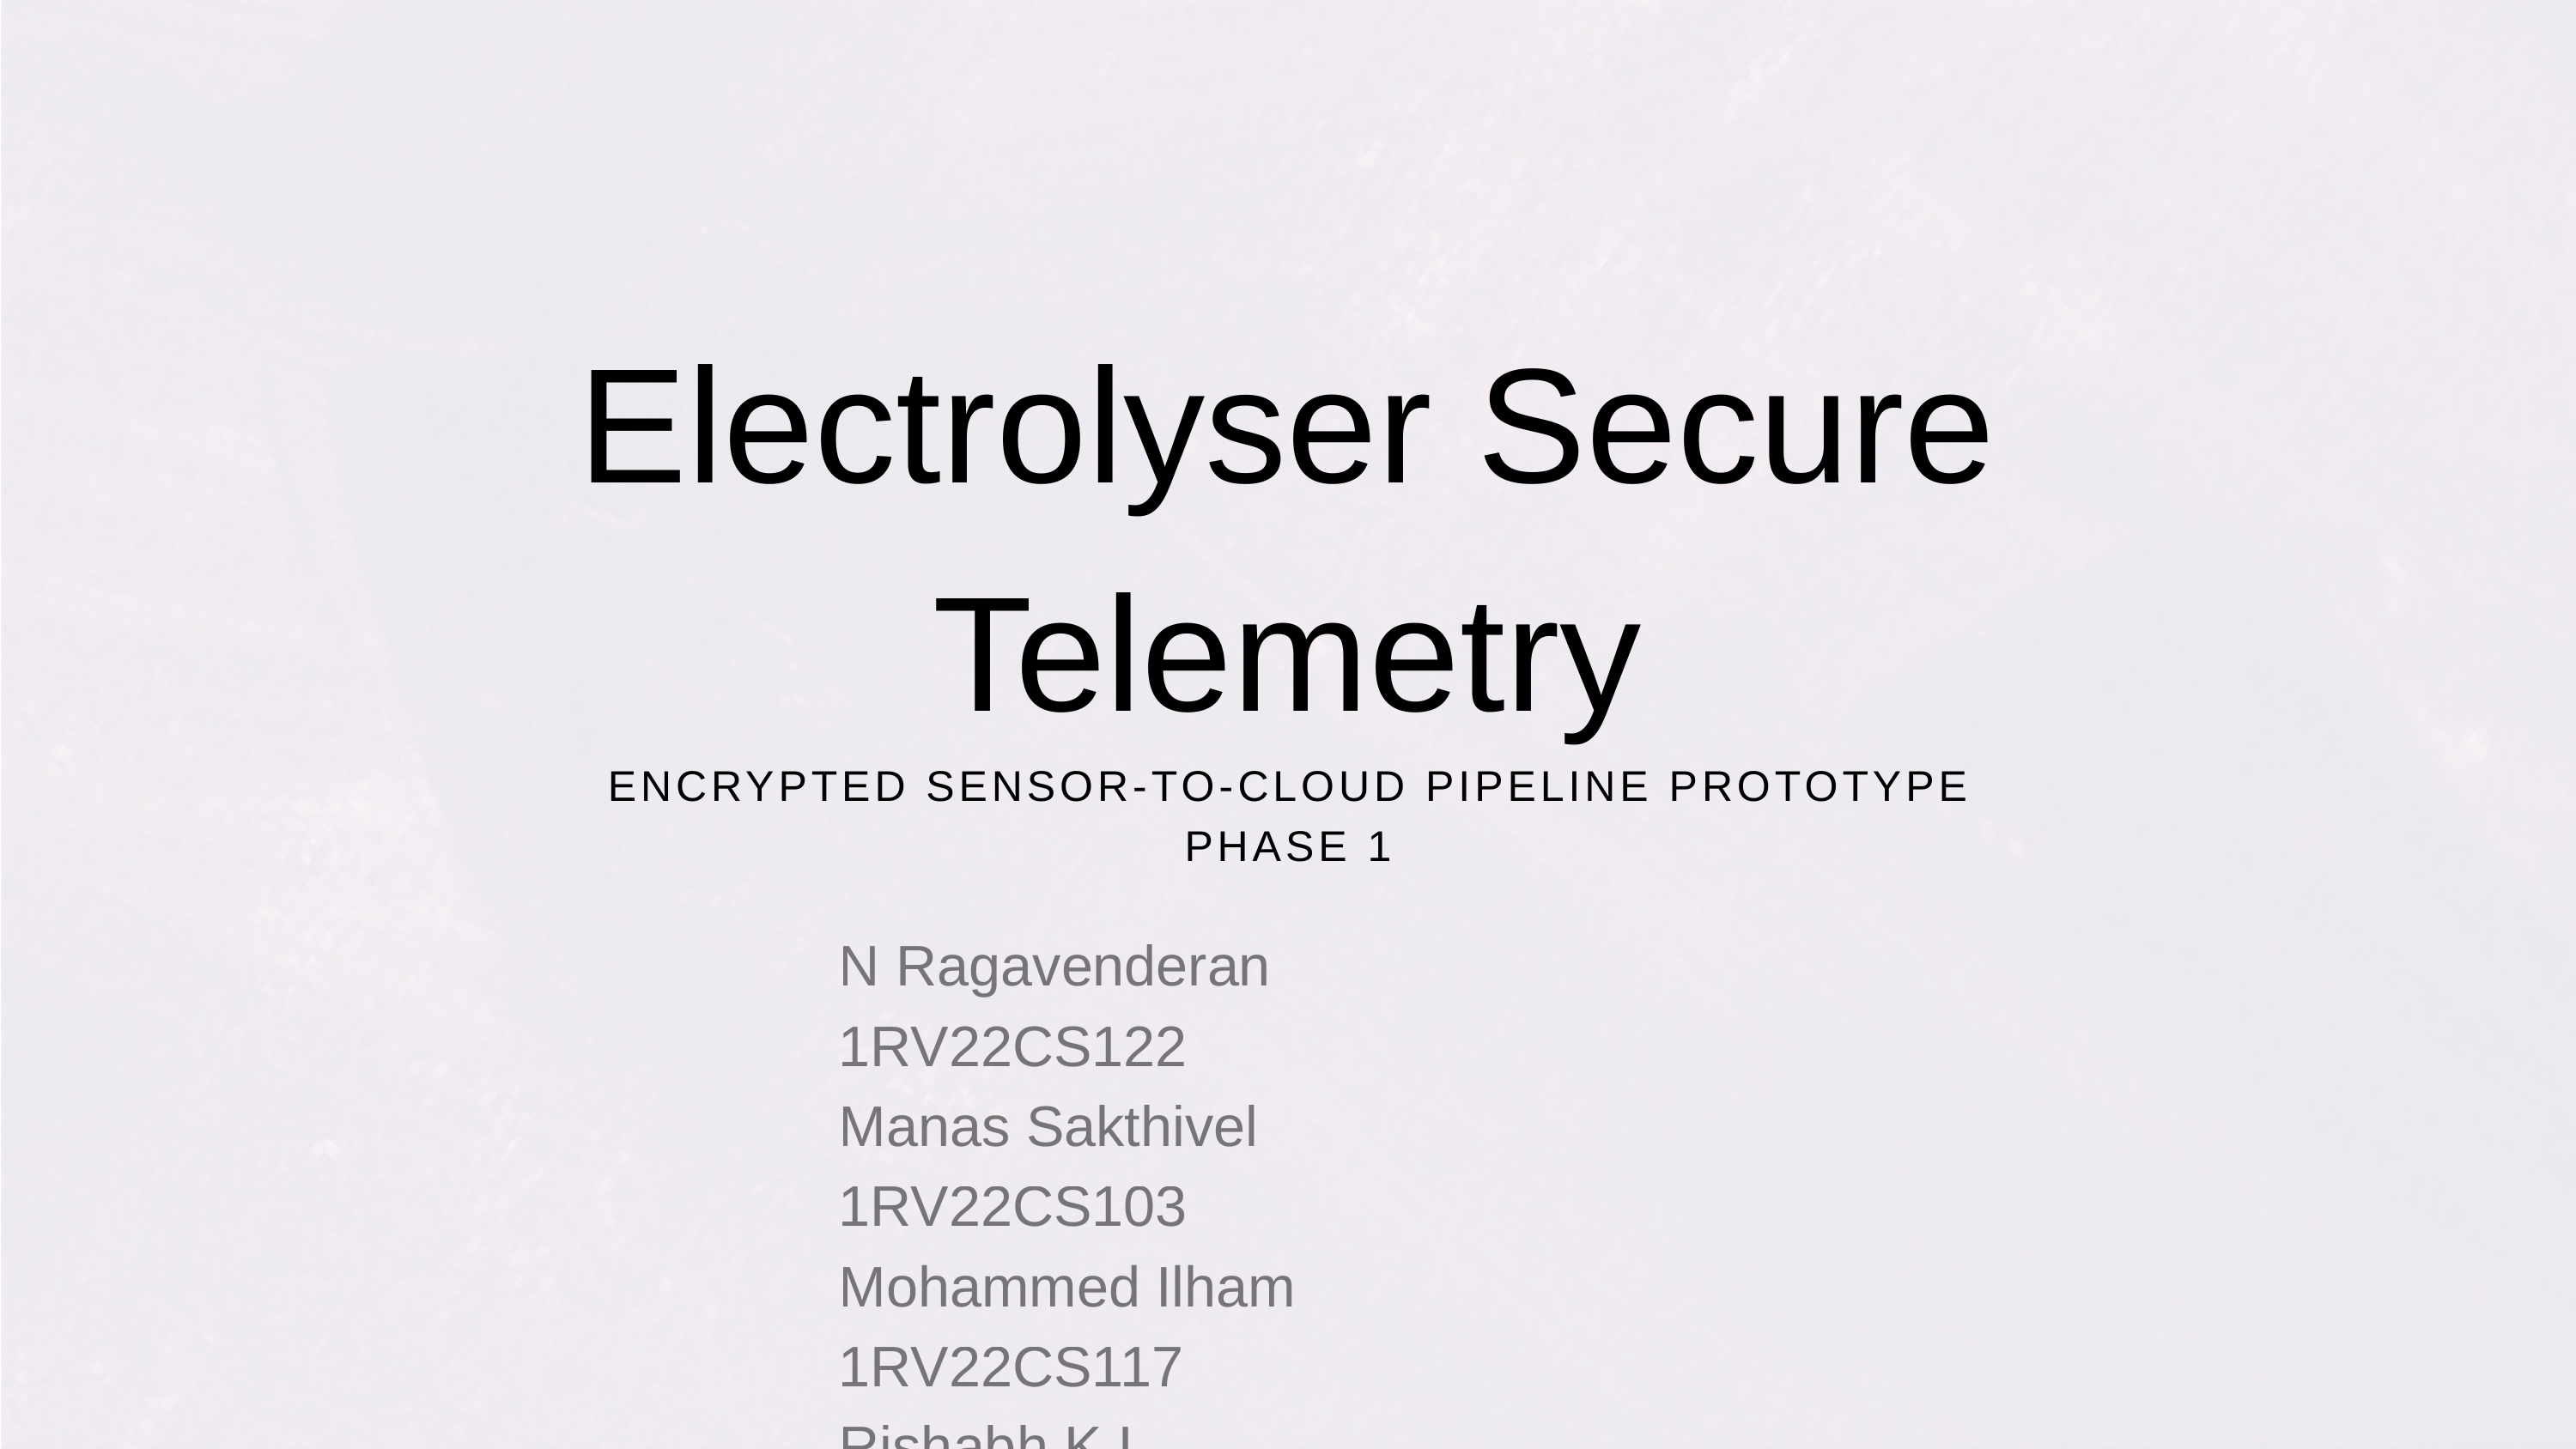

Electrolyser Secure Telemetry
ENCRYPTED SENSOR-TO-CLOUD PIPELINE PROTOTYPE
PHASE 1
N Ragavenderan              1RV22CS122
Manas Sakthivel              1RV22CS103
Mohammed Ilham          1RV22CS117
Rishabh K L                       1RV22CS159